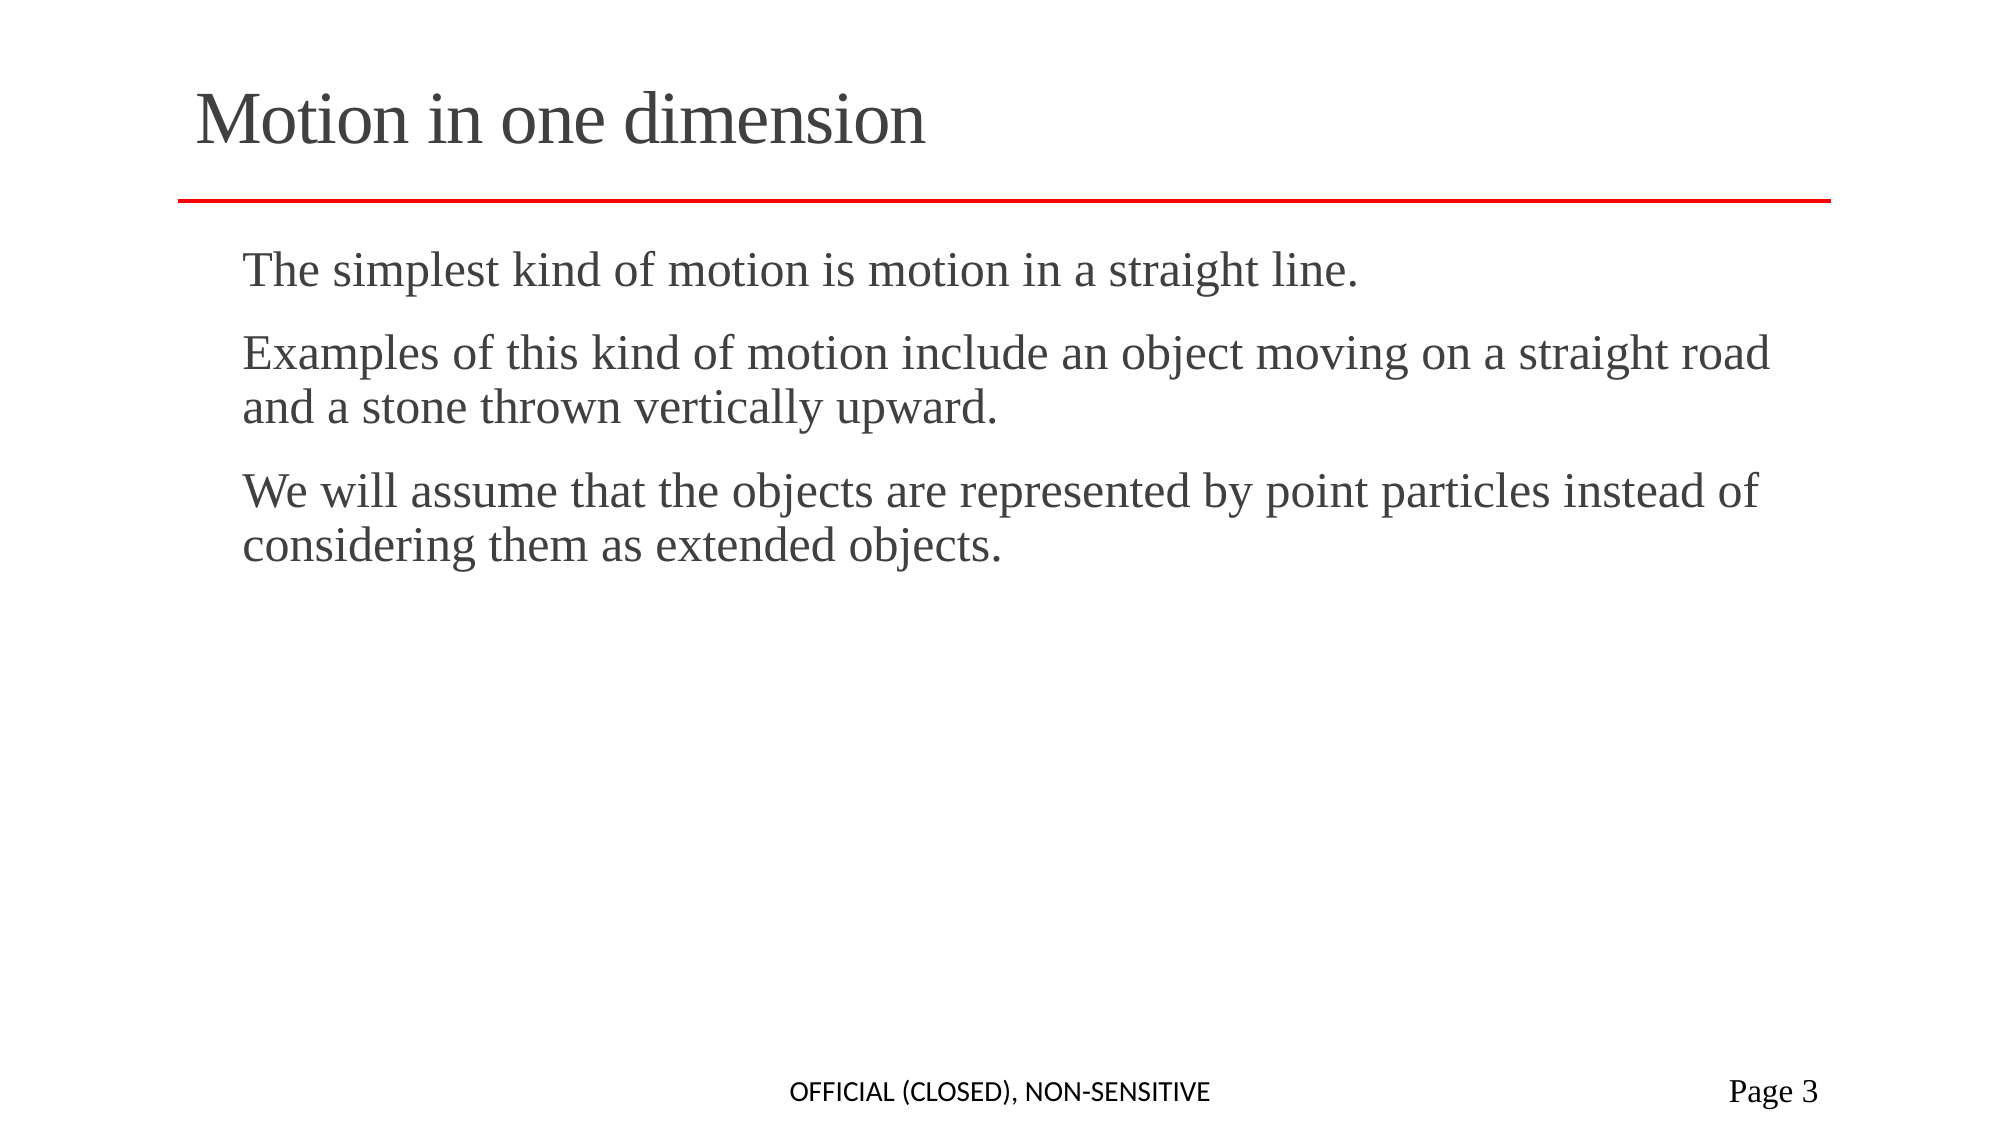

# Motion in one dimension
The simplest kind of motion is motion in a straight line.
Examples of this kind of motion include an object moving on a straight road and a stone thrown vertically upward.
We will assume that the objects are represented by point particles instead of  considering them as extended objects.

Official (Closed), Non-sensitive
 Page 3